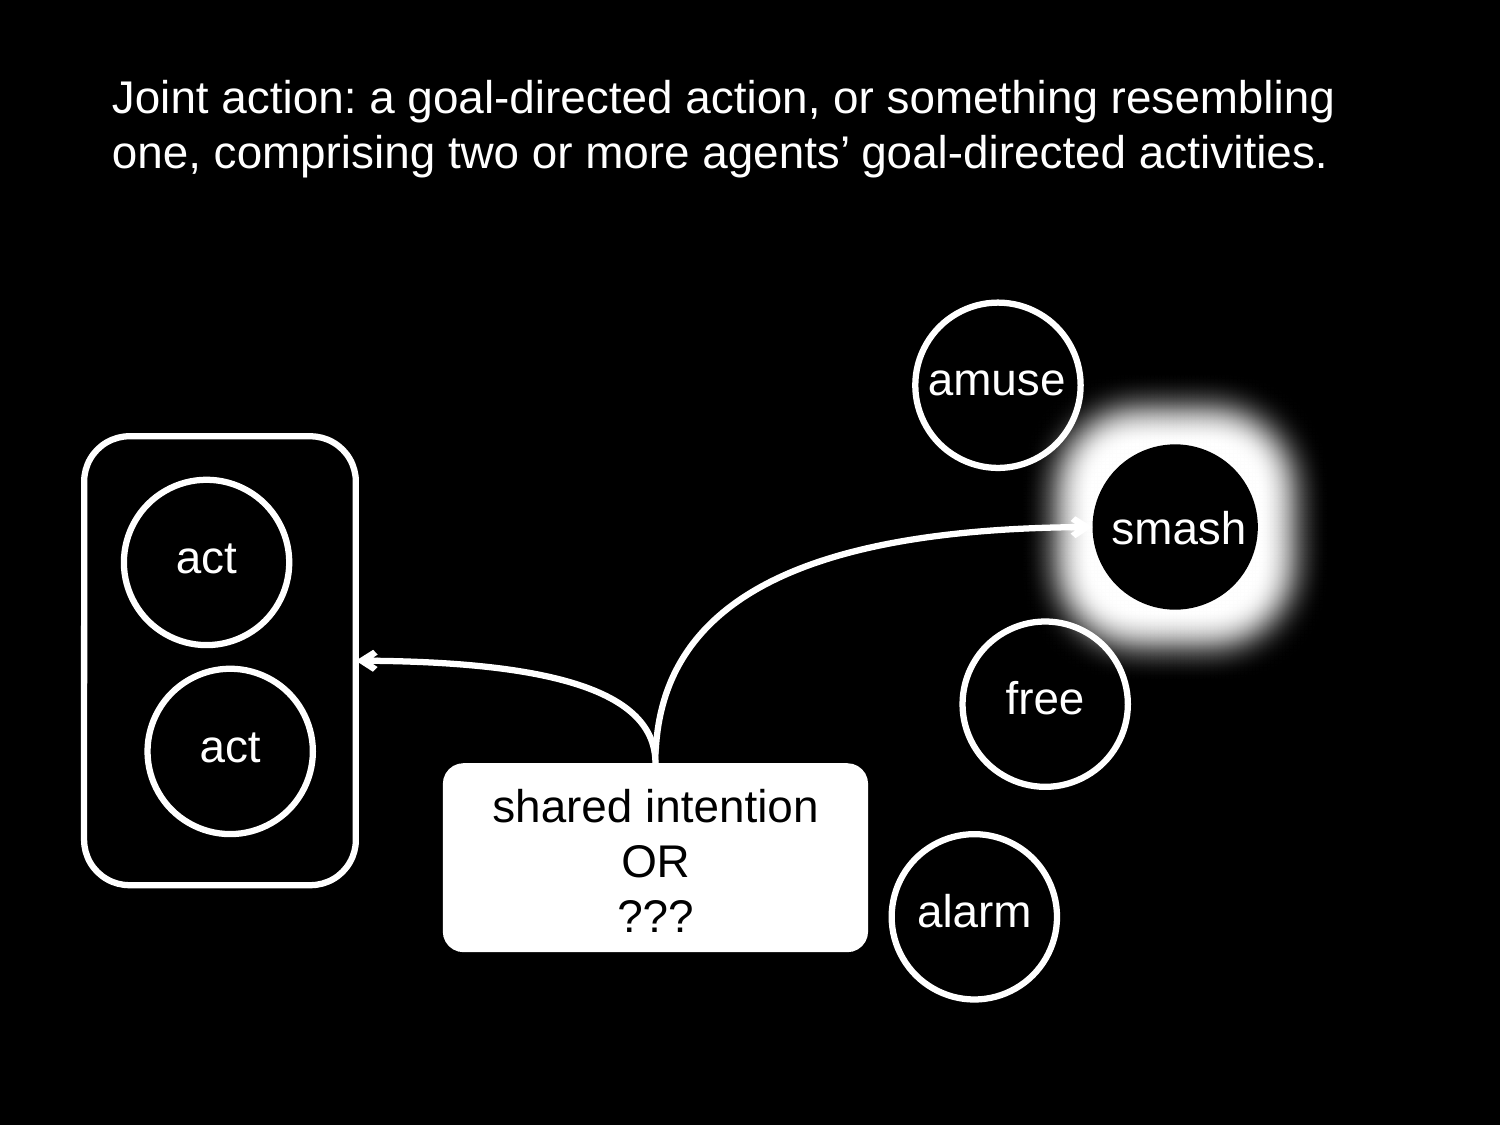

Joint action: a goal-directed action, or something resembling one, comprising two or more agents’ goal-directed activities.

amuse

act
smash
free
act
shared intention
OR
???
alarm